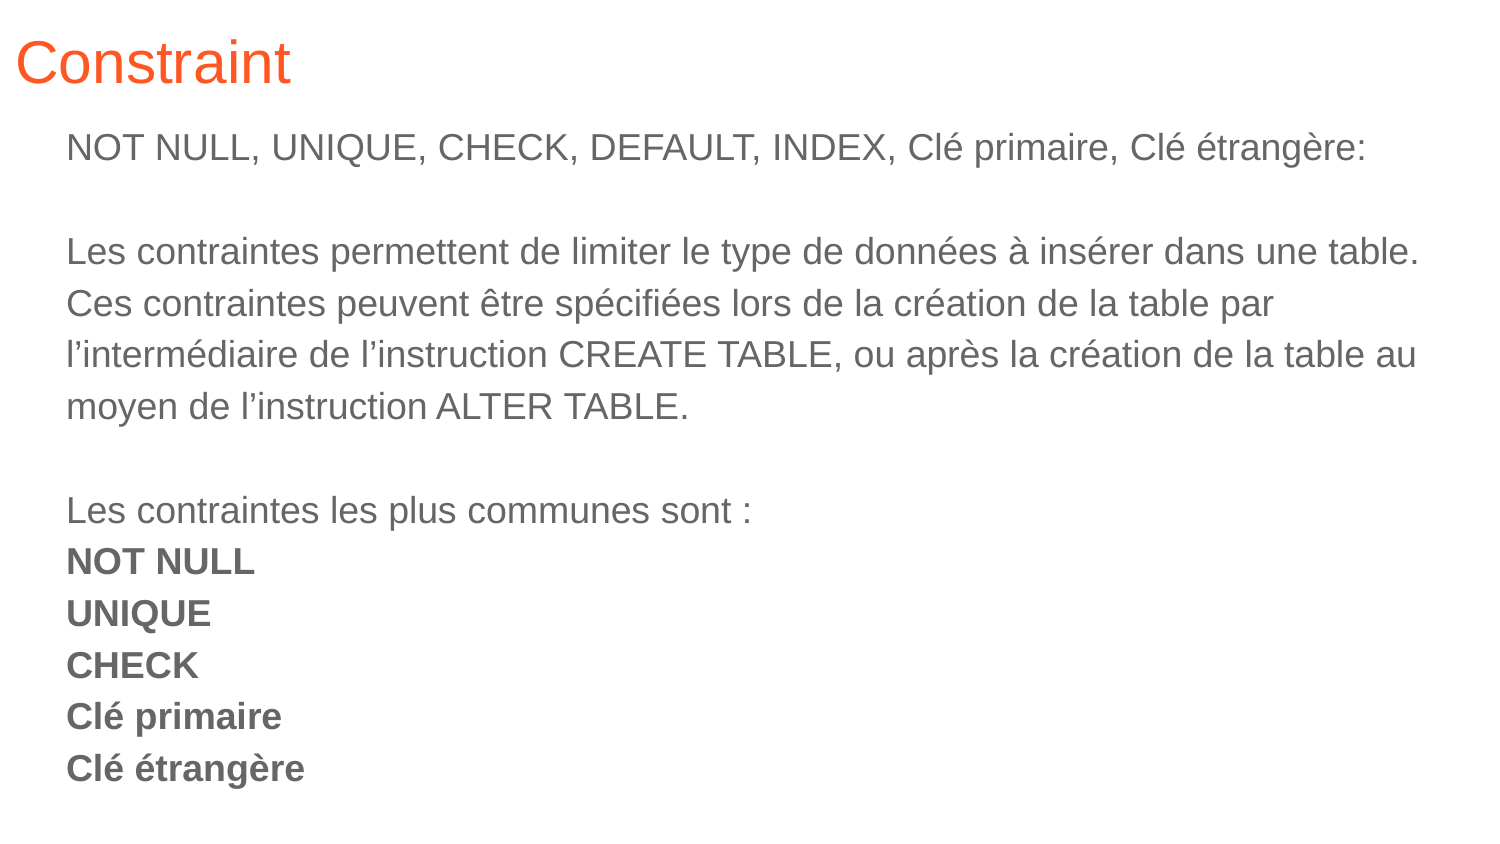

# Constraint
NOT NULL, UNIQUE, CHECK, DEFAULT, INDEX, Clé primaire, Clé étrangère:

Les contraintes permettent de limiter le type de données à insérer dans une table. Ces contraintes peuvent être spécifiées lors de la création de la table par l’intermédiaire de l’instruction CREATE TABLE, ou après la création de la table au moyen de l’instruction ALTER TABLE.
Les contraintes les plus communes sont :
NOT NULL
UNIQUE
CHECK
Clé primaire
Clé étrangère